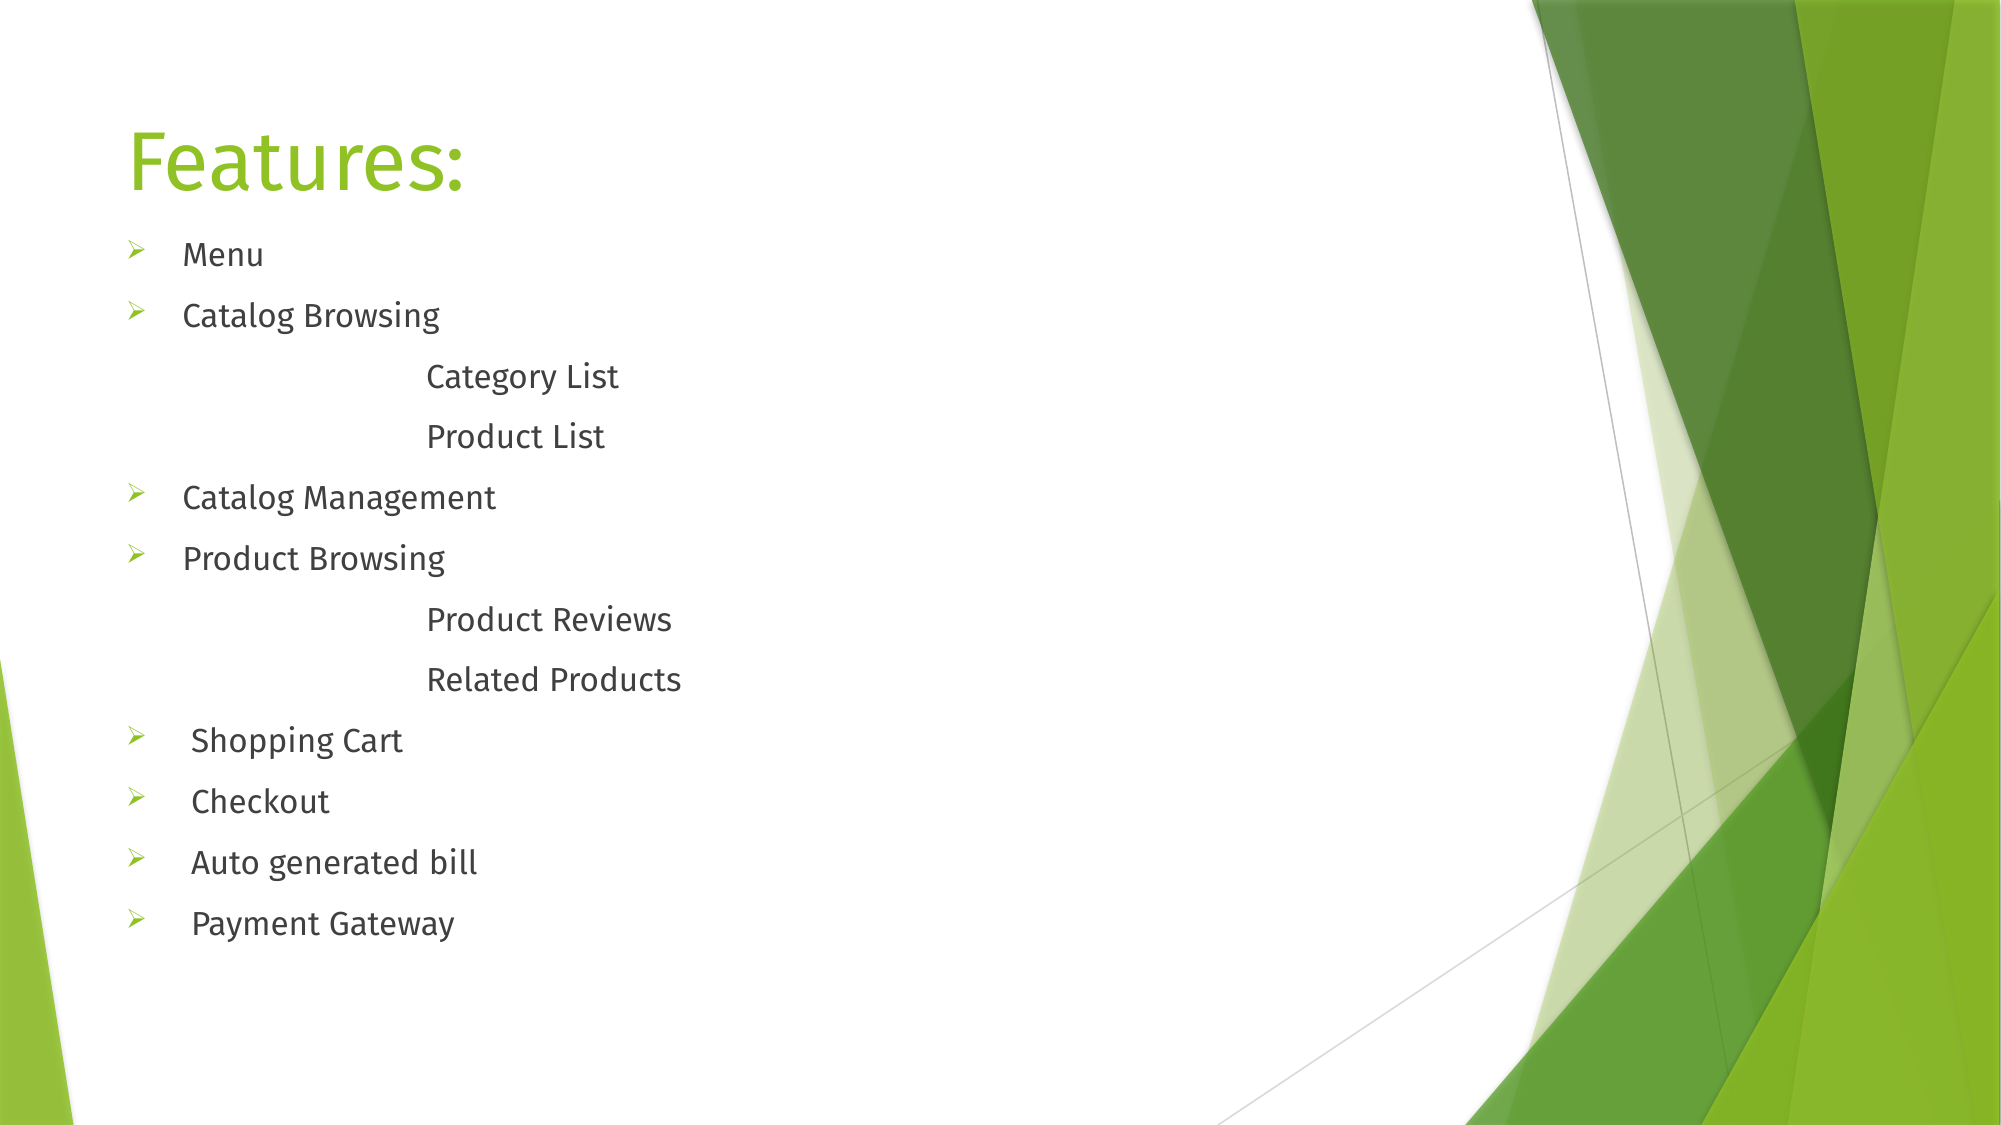

# Features:
Menu
Catalog Browsing
		Category List
		Product List
Catalog Management
Product Browsing
		Product Reviews
		Related Products
 Shopping Cart
 Checkout
 Auto generated bill
 Payment Gateway